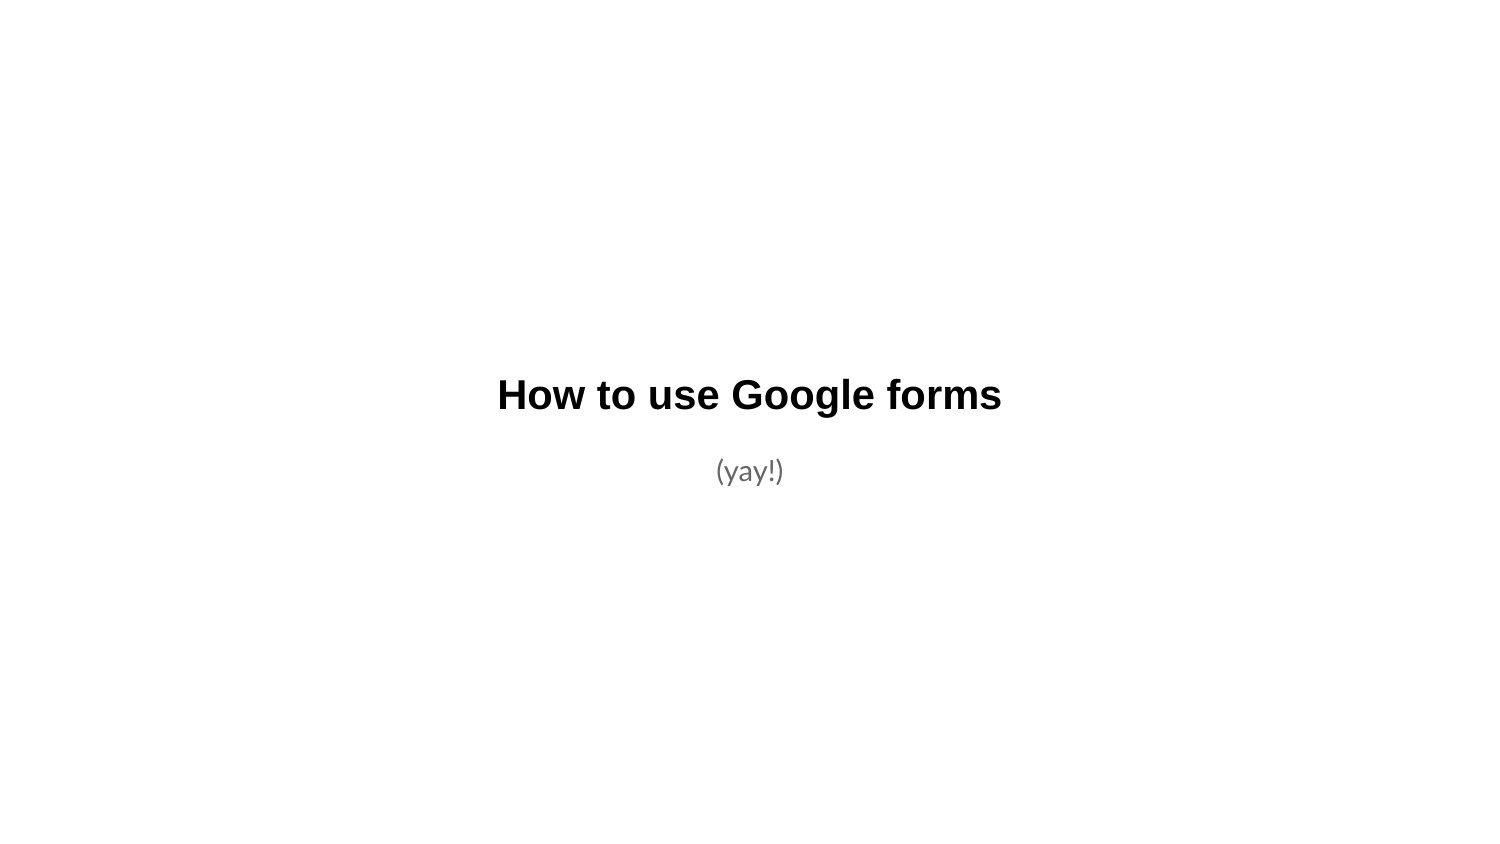

# How to use Google forms
(yay!)